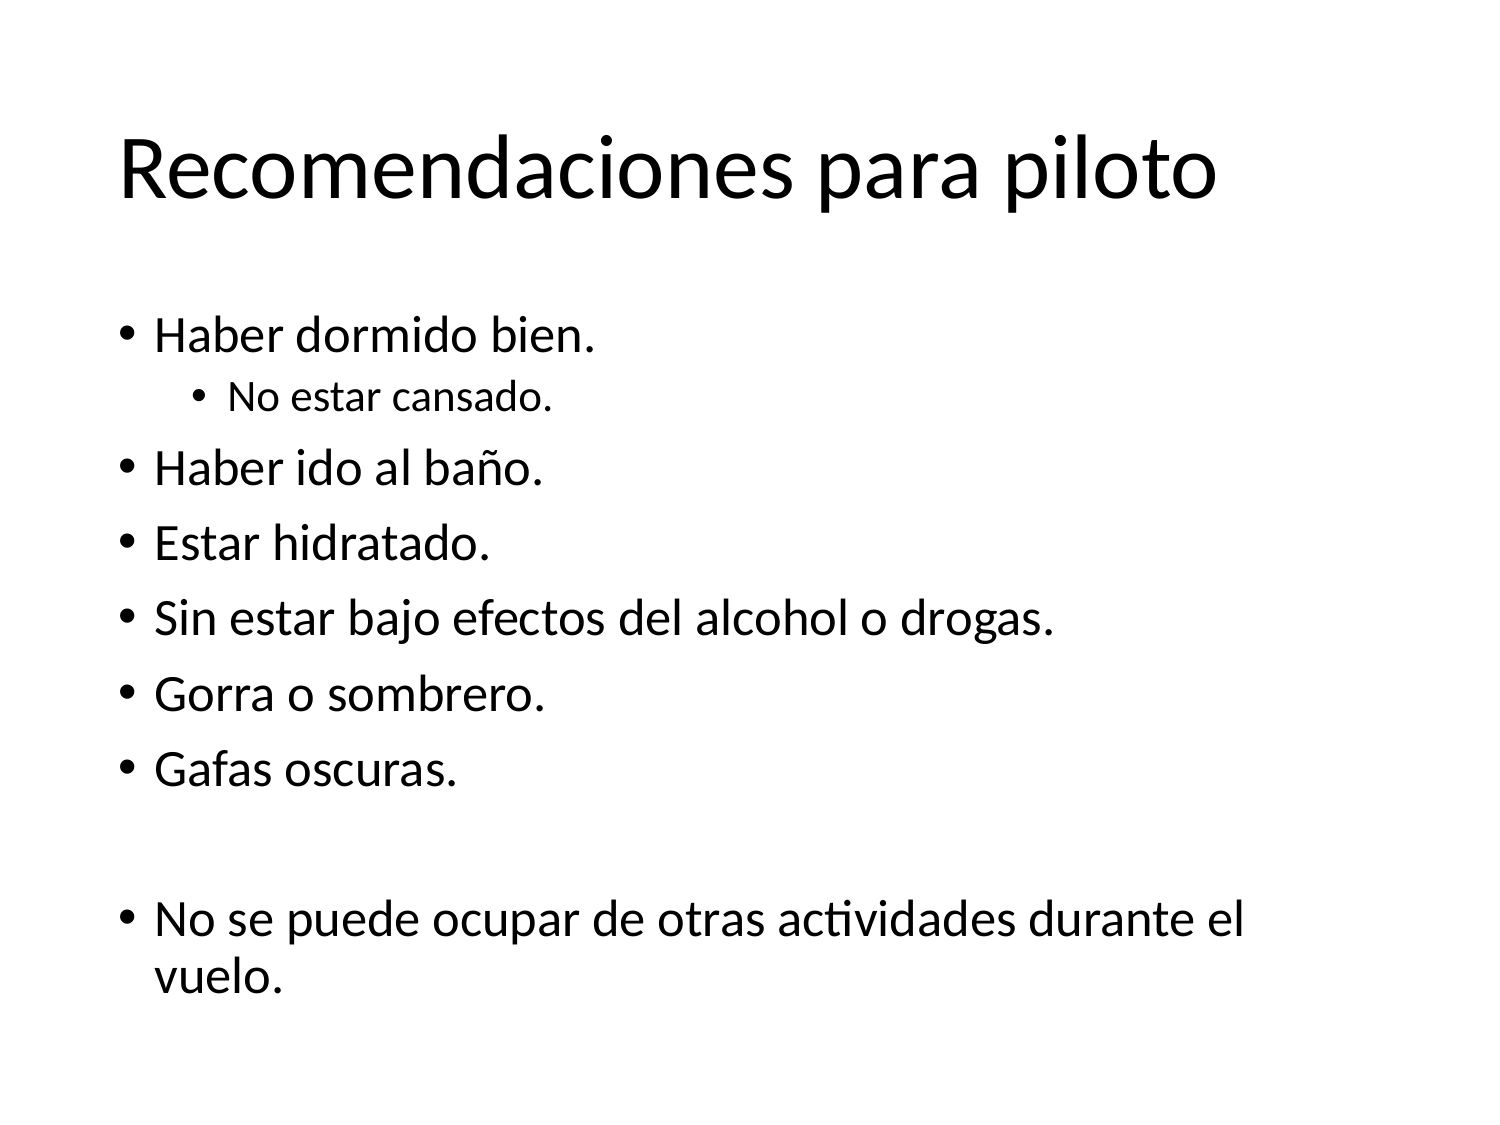

# Recomendaciones para piloto
Haber dormido bien.
No estar cansado.
Haber ido al baño.
Estar hidratado.
Sin estar bajo efectos del alcohol o drogas.
Gorra o sombrero.
Gafas oscuras.

No se puede ocupar de otras actividades durante el vuelo.